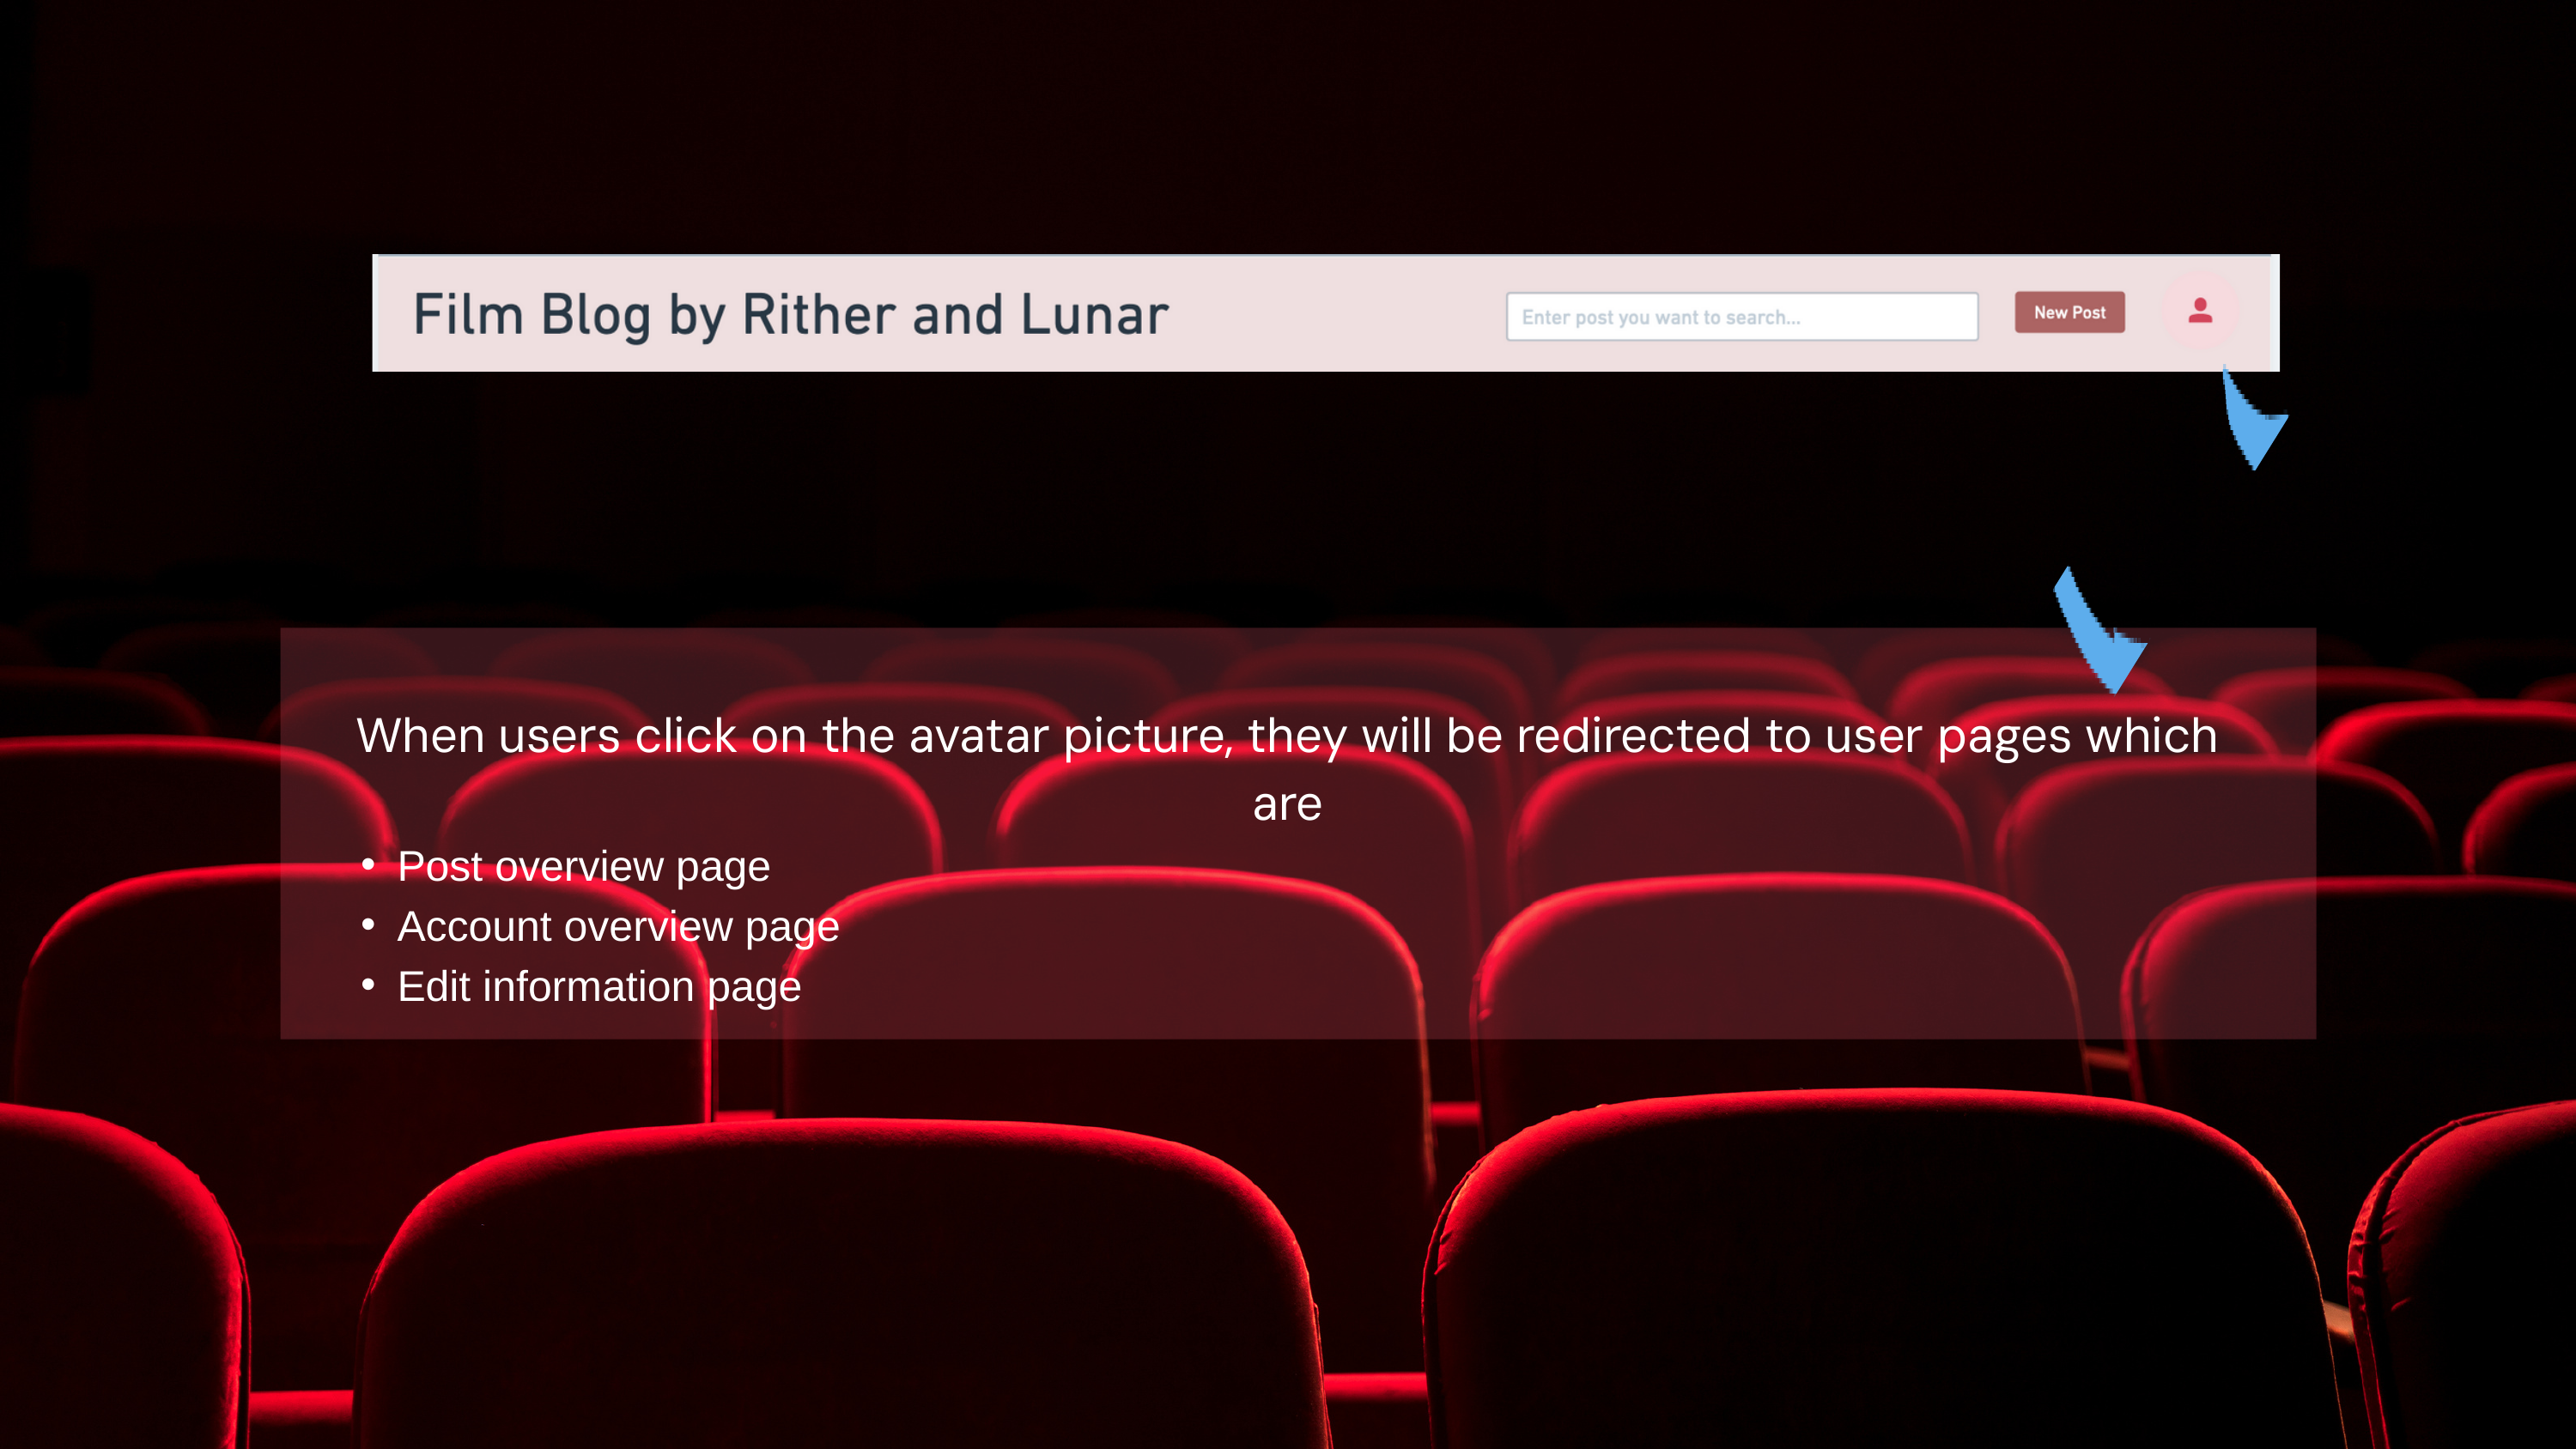

When users click on the avatar picture, they will be redirected to user pages which are
Post overview page
Account overview page
Edit information page